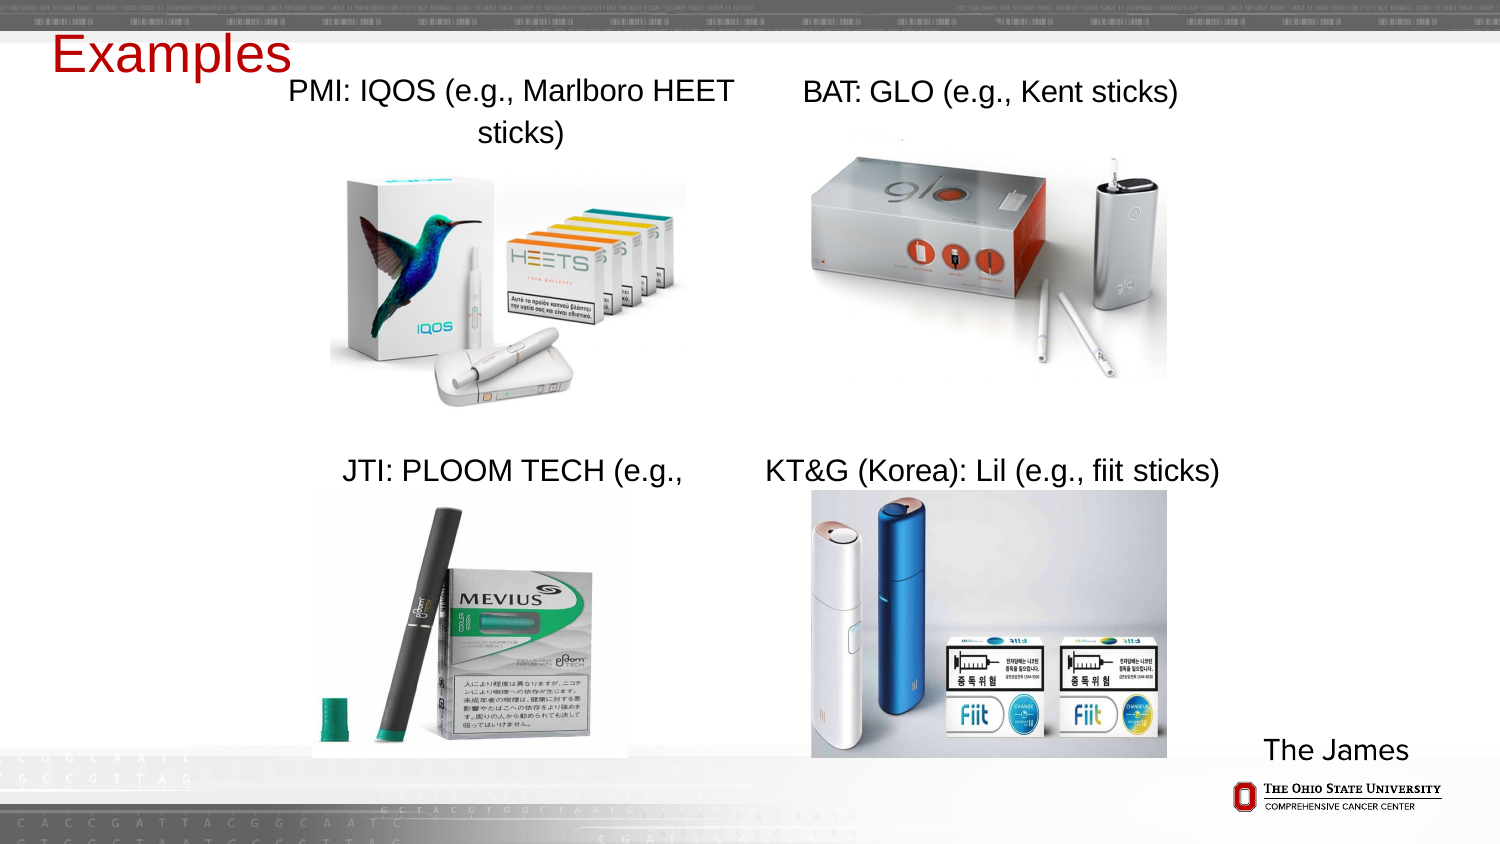

# Examples
PMI: IQOS (e.g., Marlboro HEET  sticks)
BAT: GLO (e.g., Kent sticks)

JTI: PLOOM TECH (e.g., Mevius)
pods)
KT&G (Korea): Lil (e.g., fiit sticks)